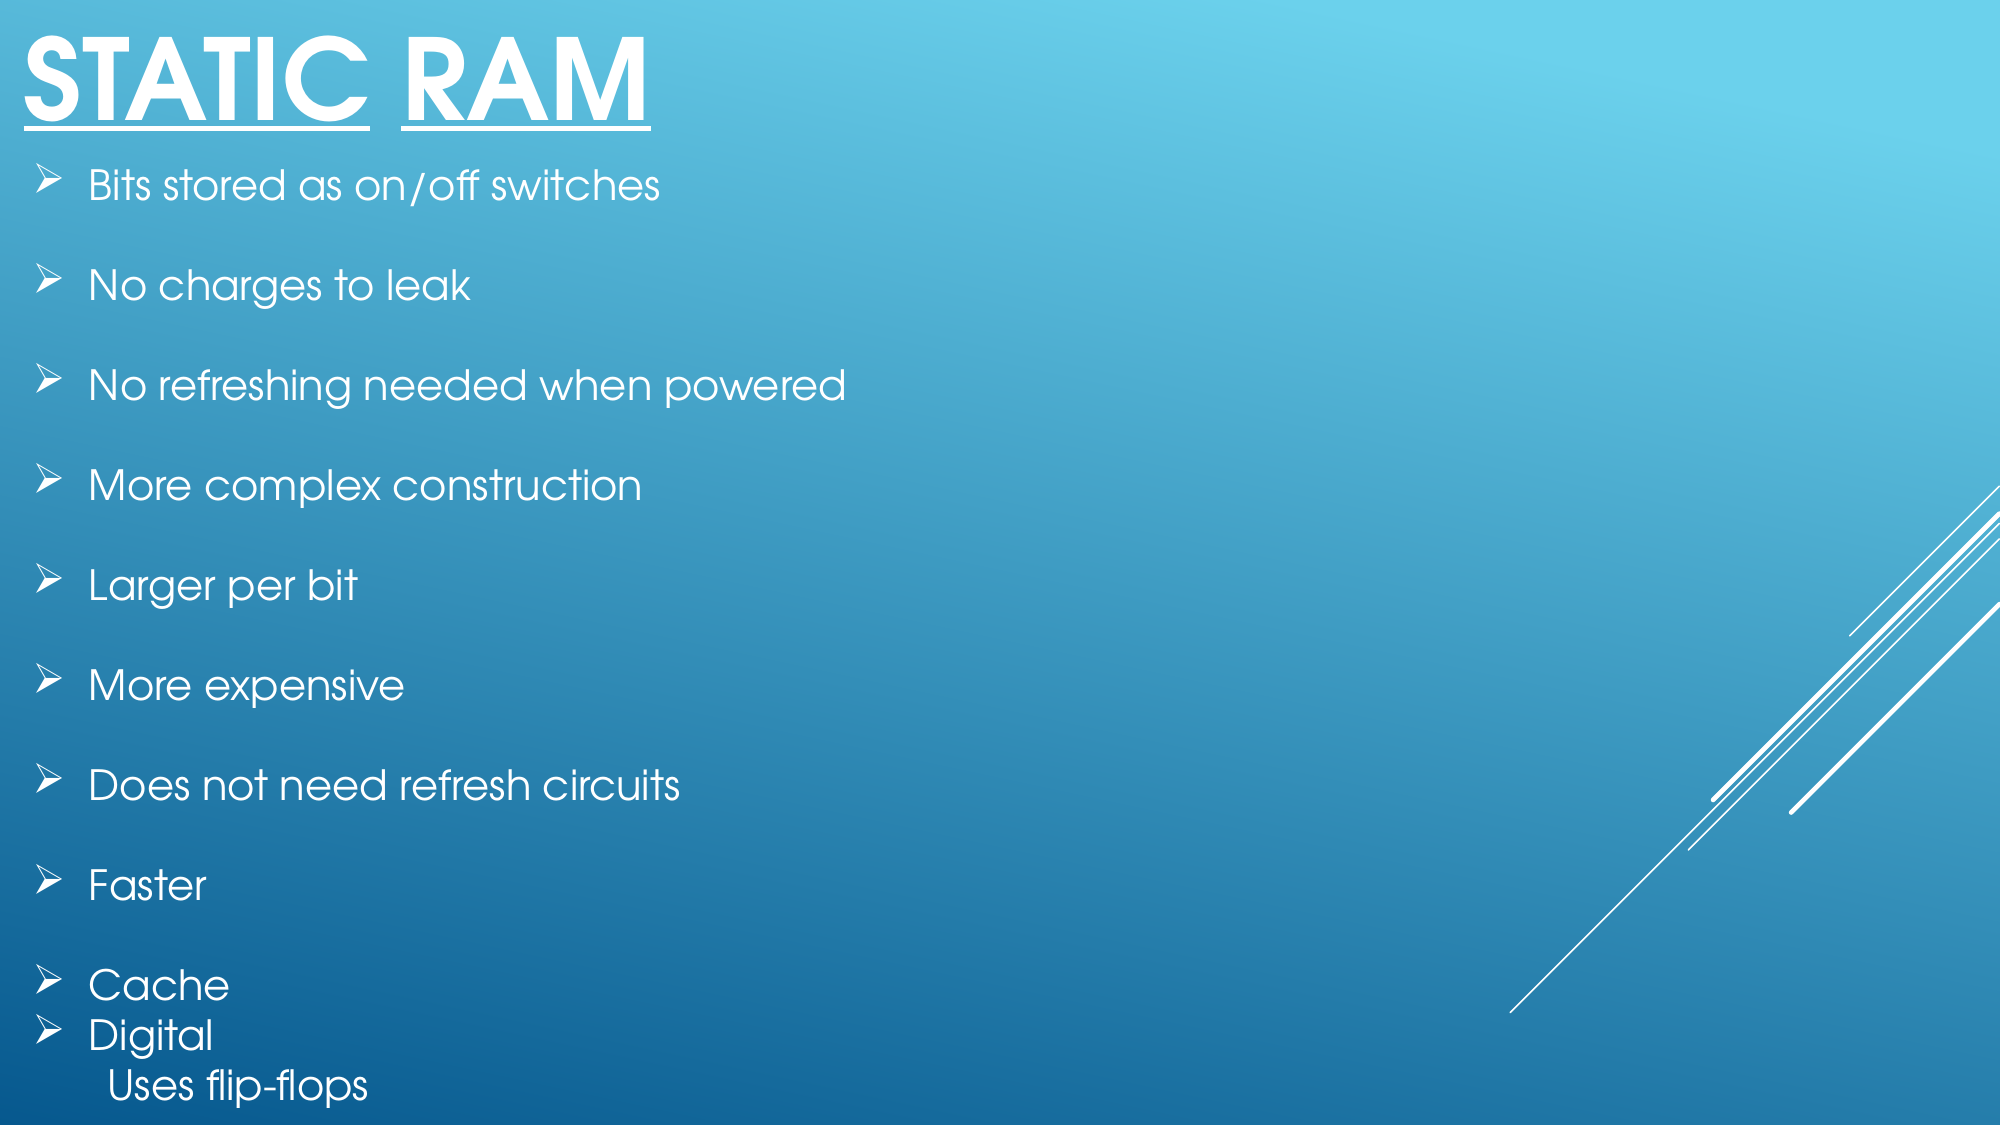

STATIC RAM
Bits stored as on/off switches

No charges to leak

No refreshing needed when powered

More complex construction

Larger per bit

More expensive

Does not need refresh circuits

Faster

Cache
Digital
Uses flip-flops